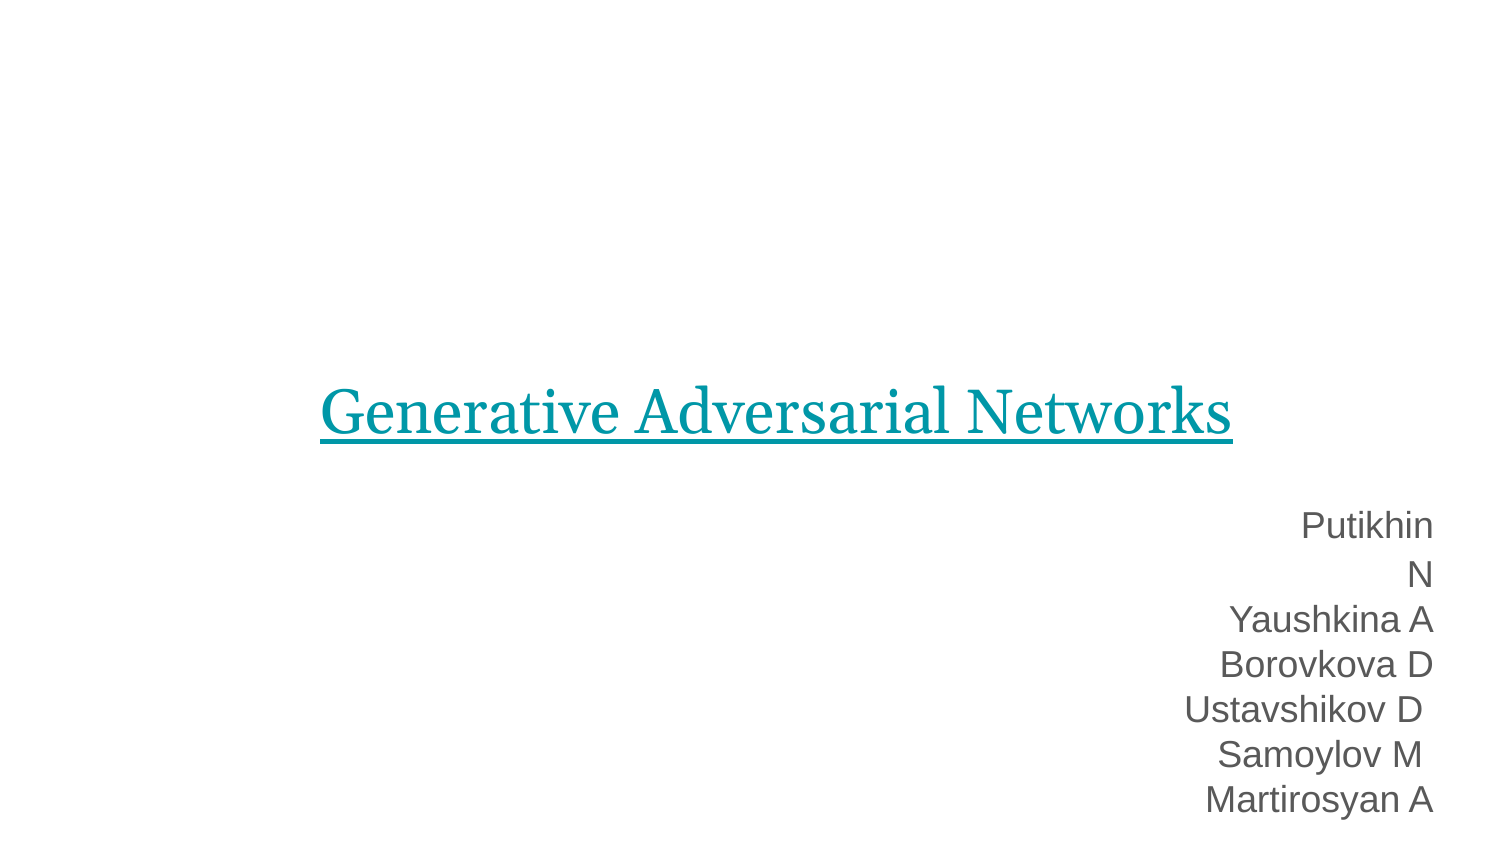

# Generative Adversarial Networks
								Putikhin N
				Yaushkina A
Borovkova D
Ustavshikov D
Samoylov M
Martirosyan A